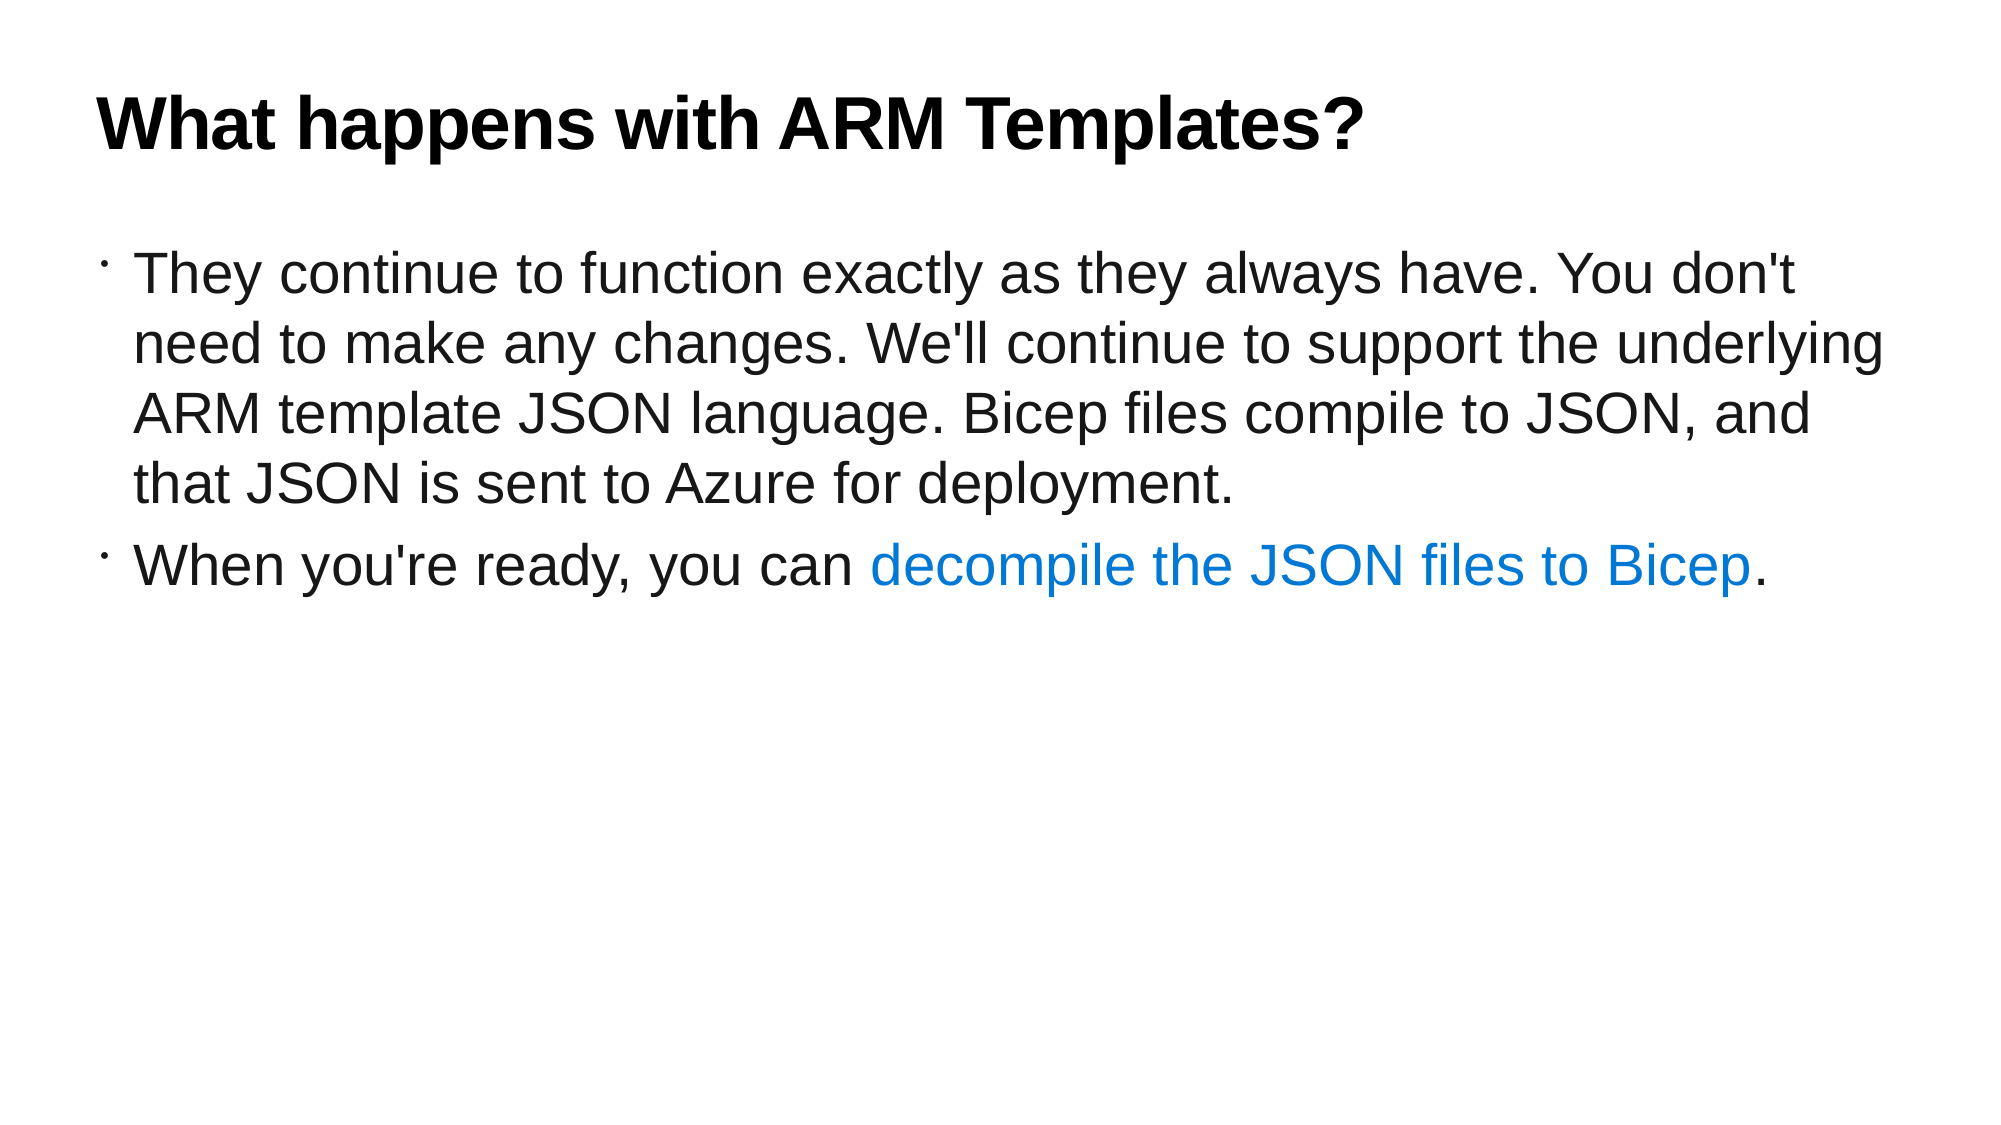

# What happens with ARM Templates?
They continue to function exactly as they always have. You don't need to make any changes. We'll continue to support the underlying ARM template JSON language. Bicep files compile to JSON, and that JSON is sent to Azure for deployment.
When you're ready, you can decompile the JSON files to Bicep.